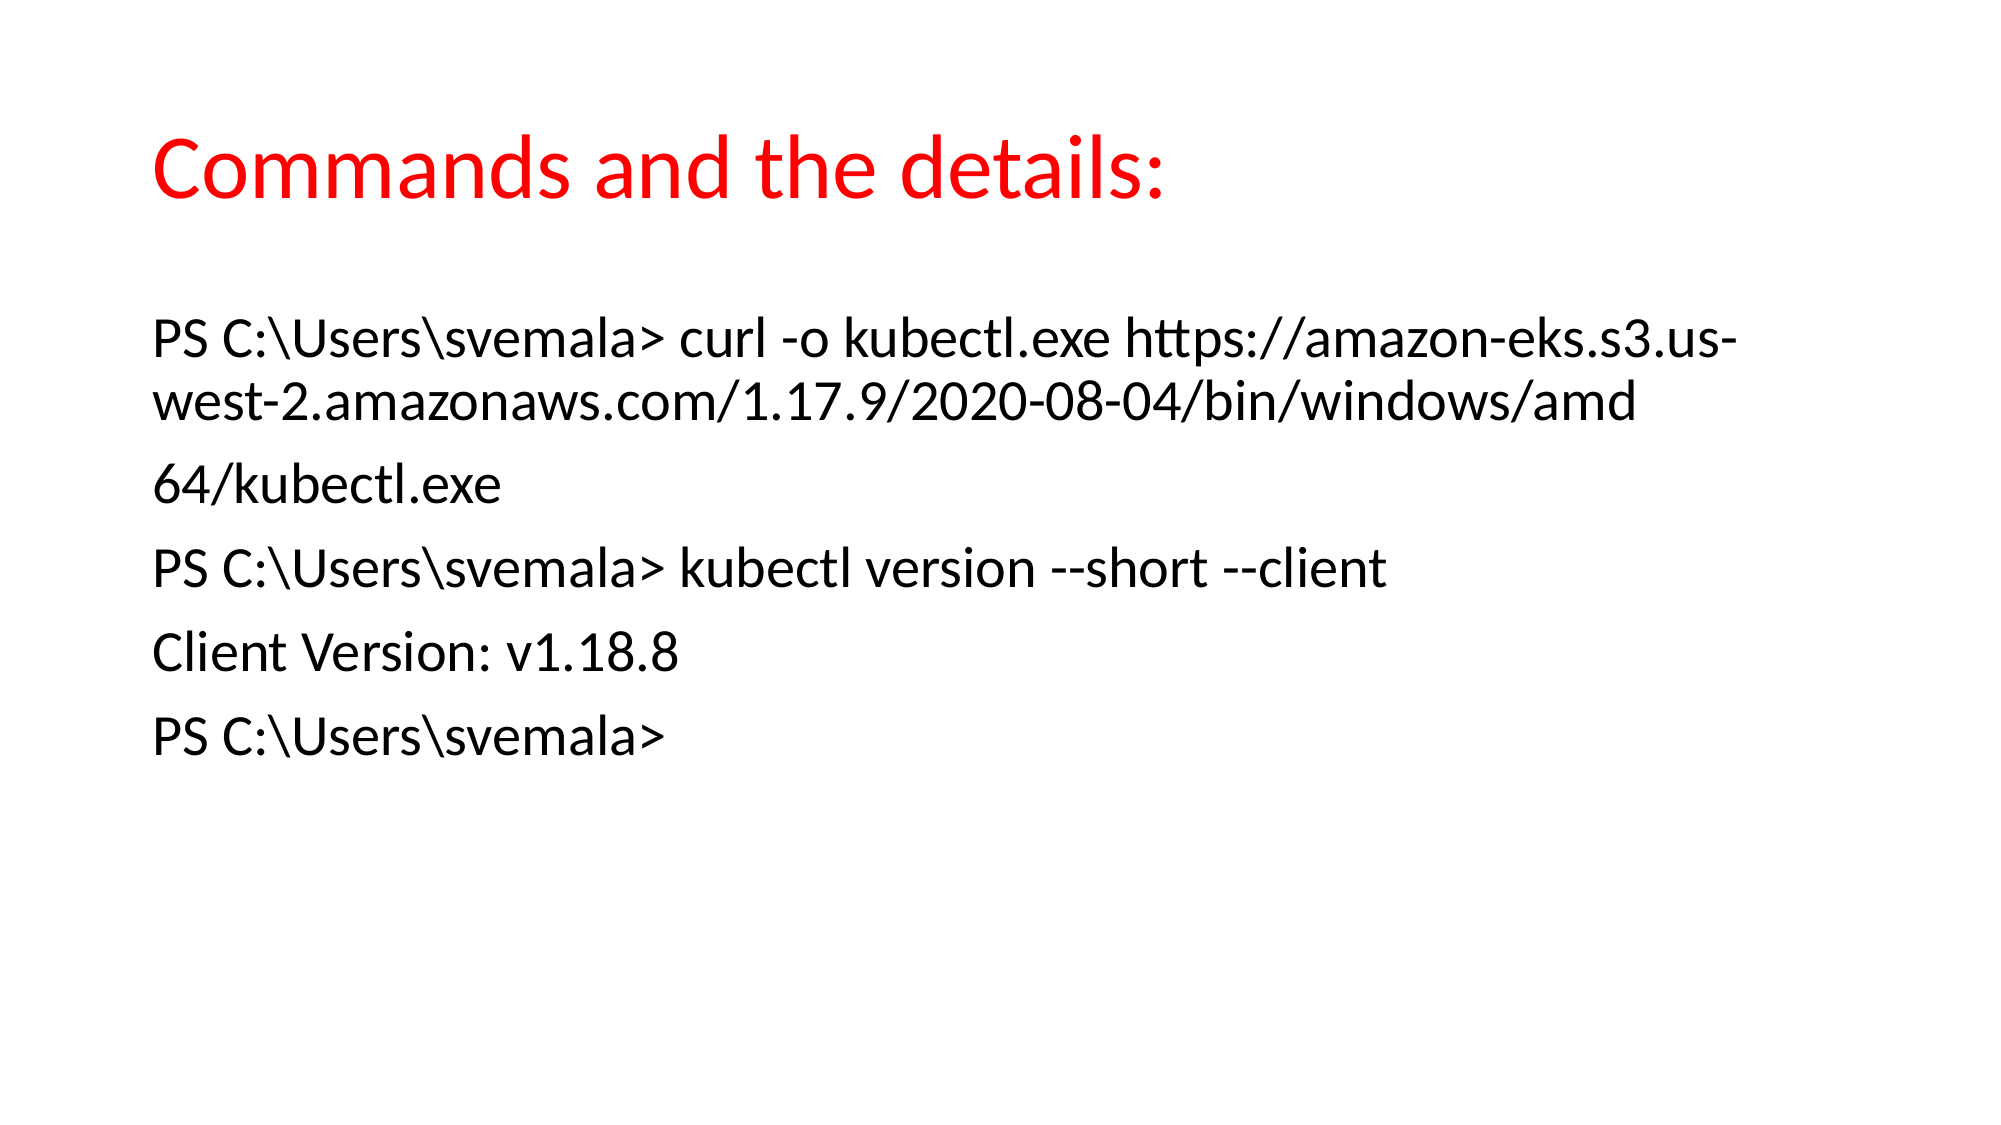

# Commands and the details:
PS C:\Users\svemala> curl -o kubectl.exe https://amazon-eks.s3.us-west-2.amazonaws.com/1.17.9/2020-08-04/bin/windows/amd
64/kubectl.exe
PS C:\Users\svemala> kubectl version --short --client
Client Version: v1.18.8
PS C:\Users\svemala>